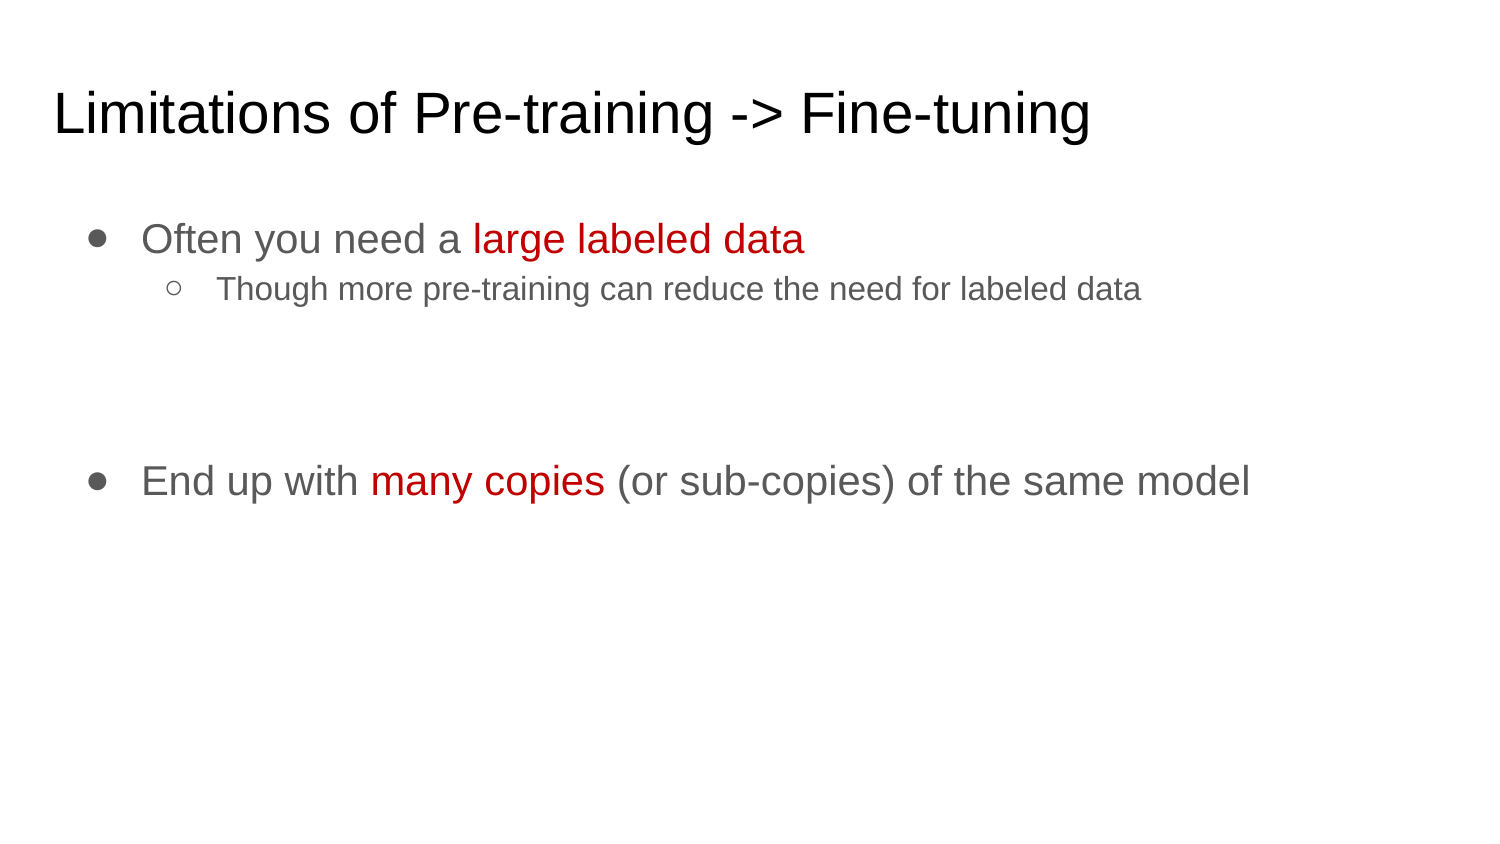

# Limitations of Pre-training -> Fine-tuning
Often you need a large labeled data
Though more pre-training can reduce the need for labeled data

End up with many copies (or sub-copies) of the same model